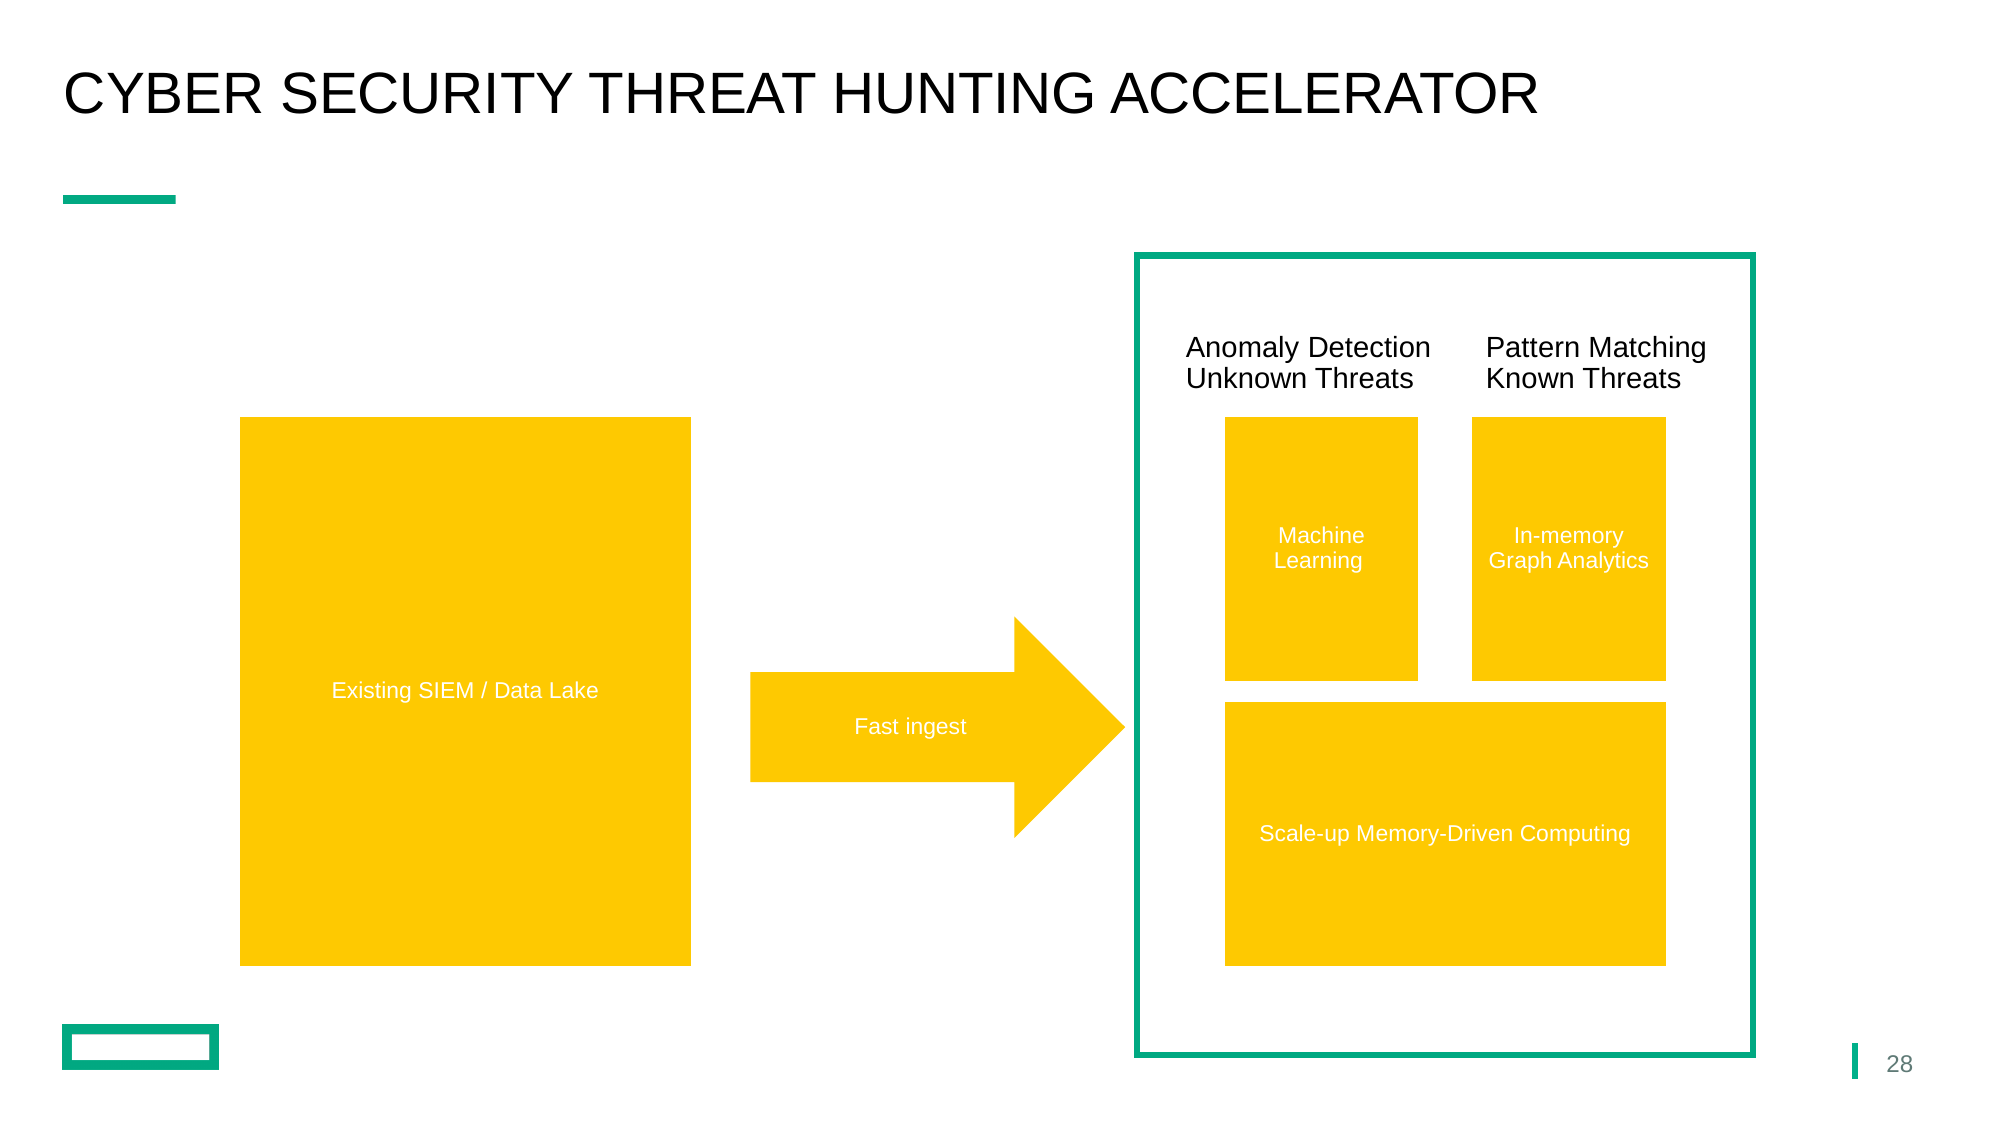

# Cyber Security Threat Hunting Accelerator

Anomaly Detection	Pattern Matching
Unknown Threats	Known Threats
Existing SIEM / Data Lake
In-memory Graph Analytics
Machine Learning
Fast ingest
Scale-up Memory-Driven Computing
28